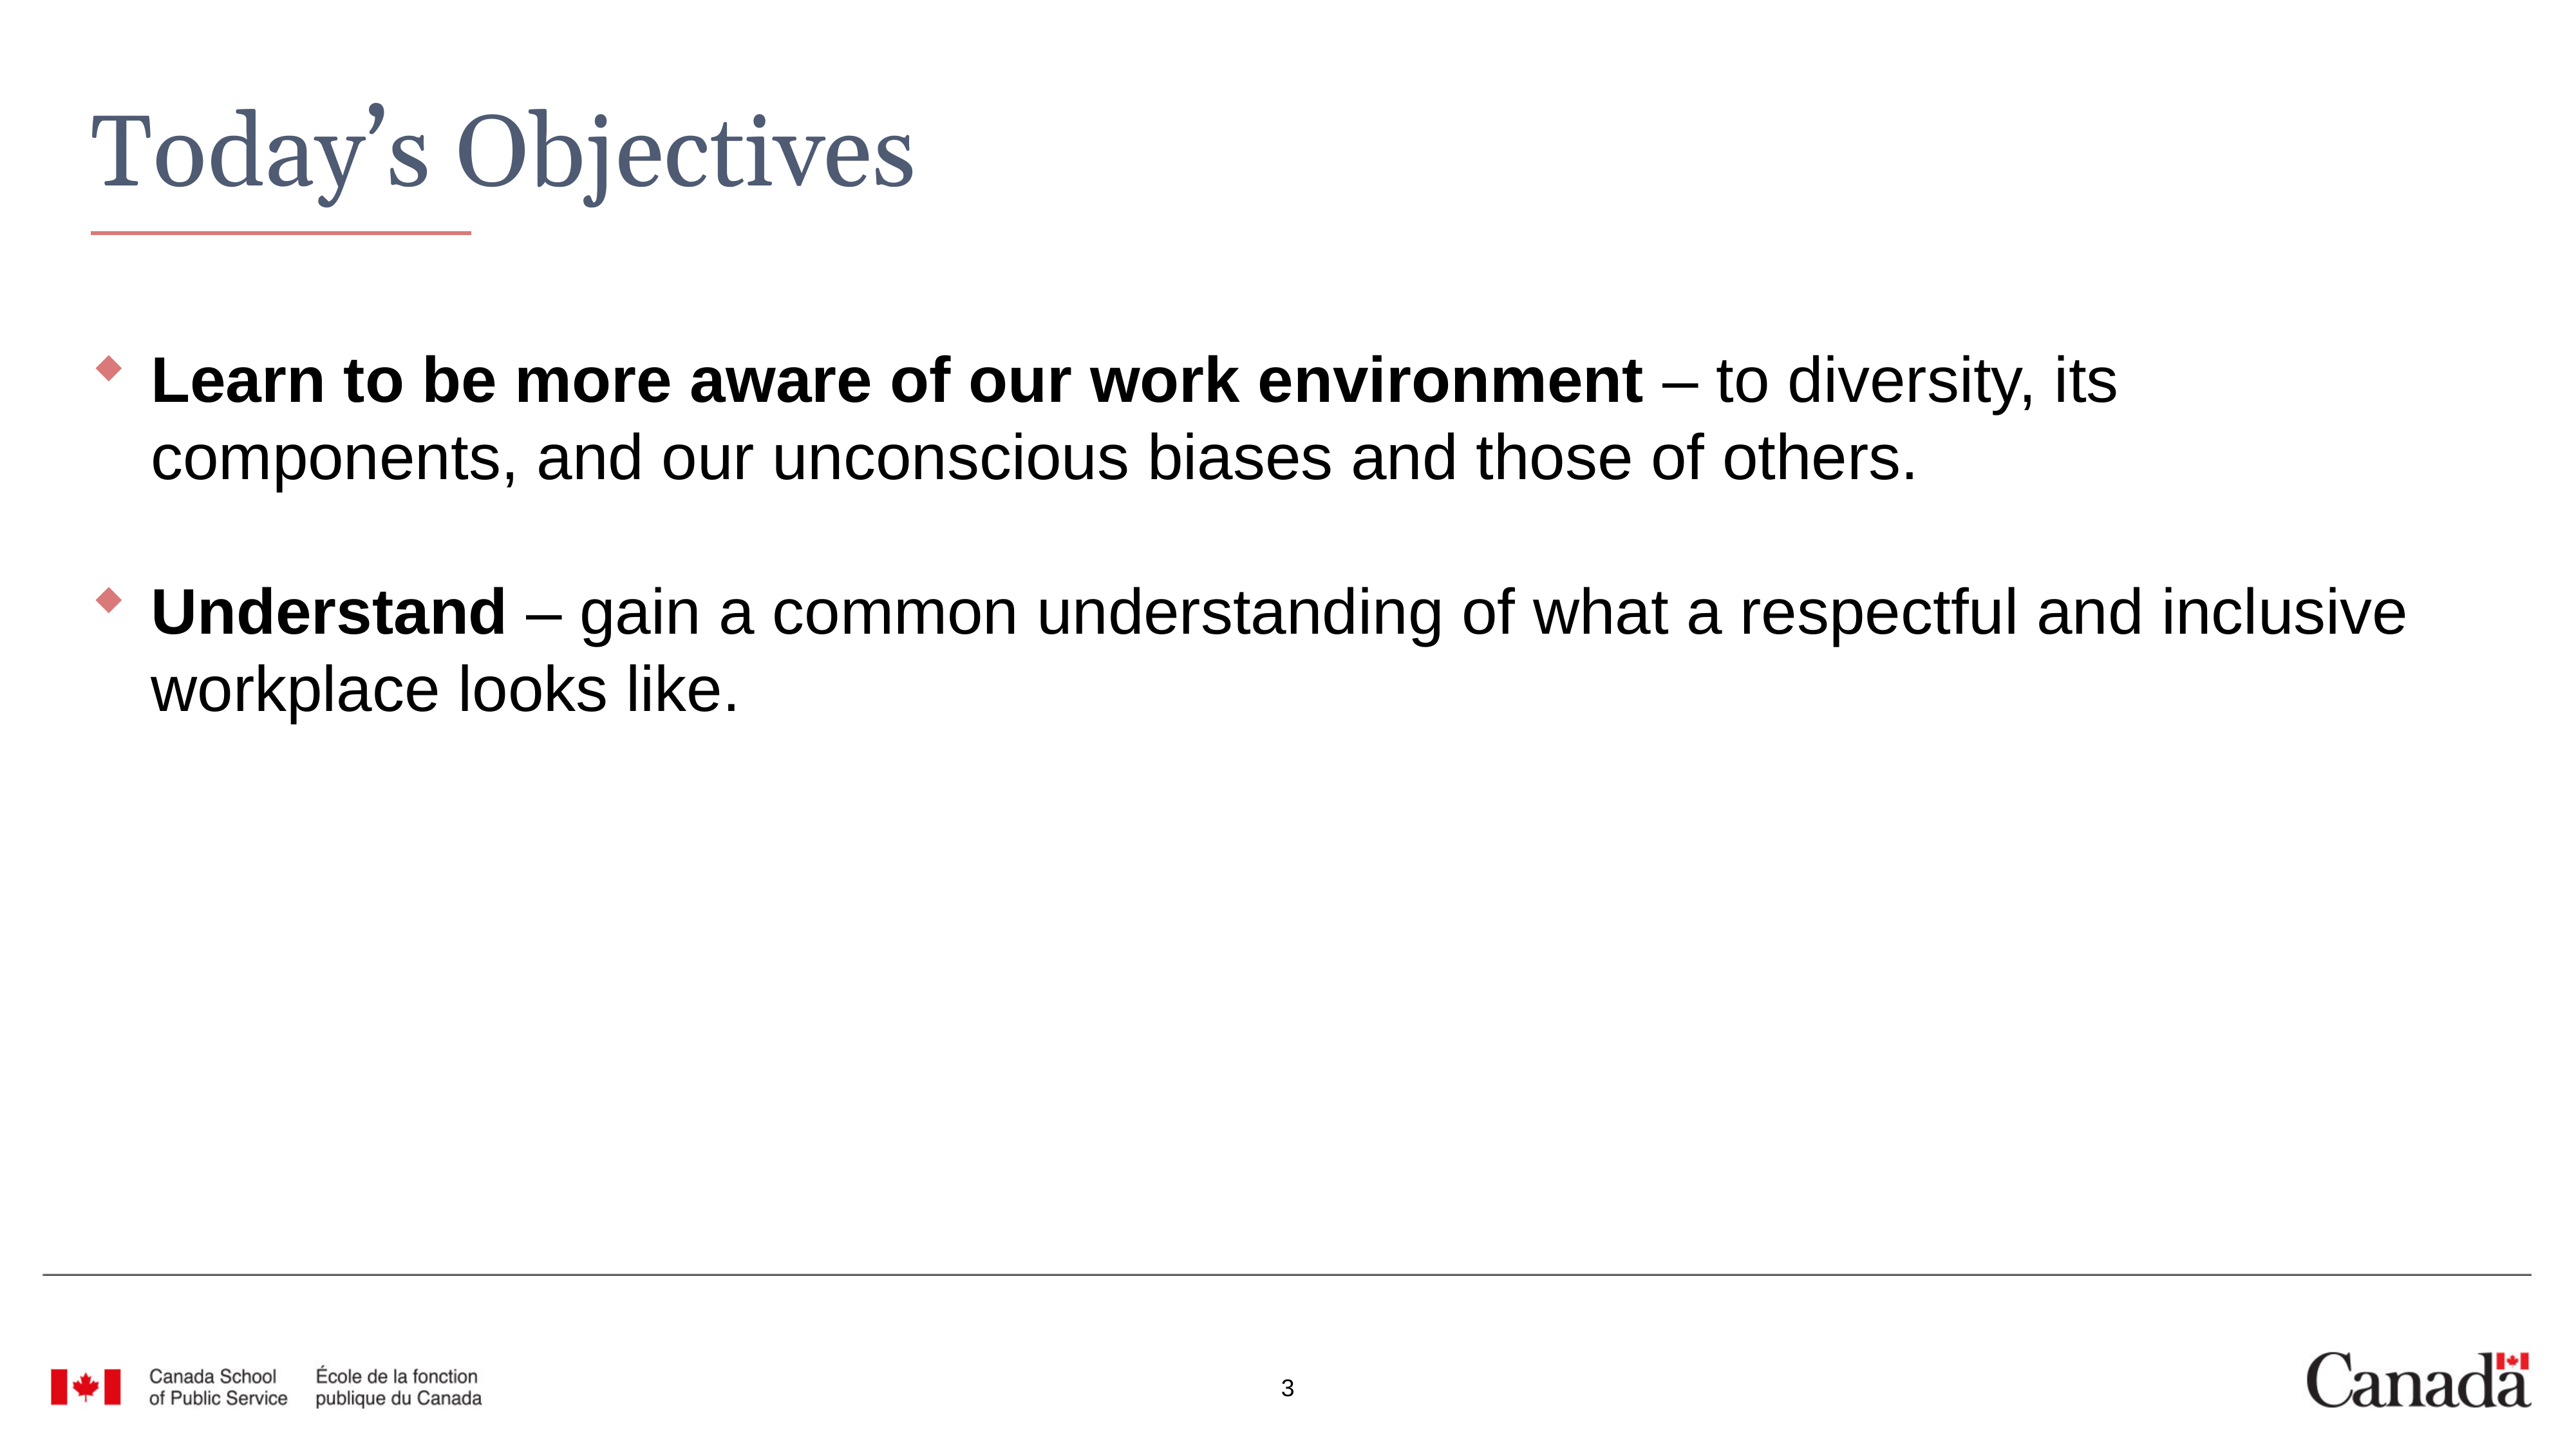

# Today’s Objectives

Learn to be more aware of our work environment – to diversity, its components, and our unconscious biases and those of others.

Understand – gain a common understanding of what a respectful and inclusive workplace looks like.

3